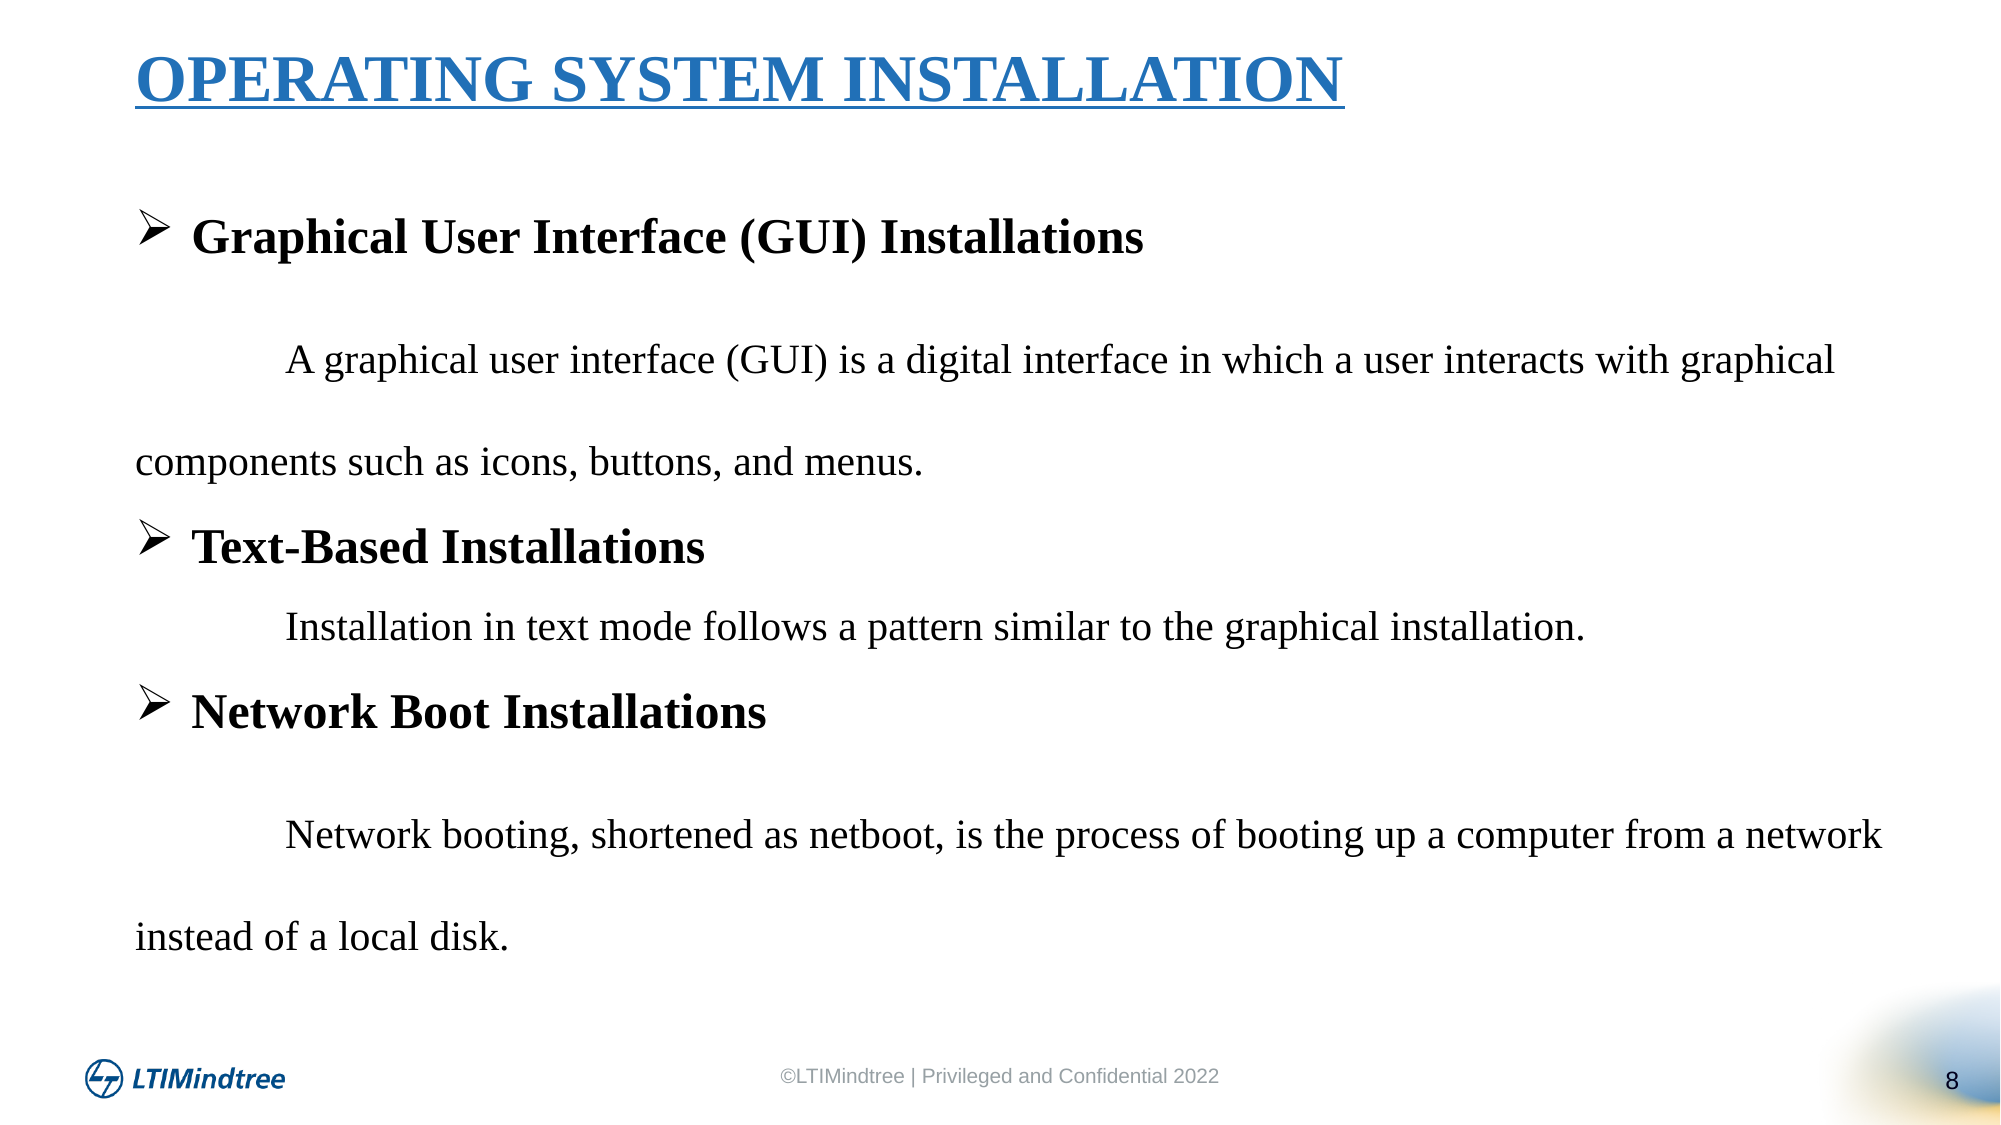

OPERATING SYSTEM INSTALLATION

Graphical User Interface (GUI) Installations
	A graphical user interface (GUI) is a digital interface in which a user interacts with graphical components such as icons, buttons, and menus.
Text-Based Installations
Installation in text mode follows a pattern similar to the graphical installation.
Network Boot Installations
	Network booting, shortened as netboot, is the process of booting up a computer from a network instead of a local disk.